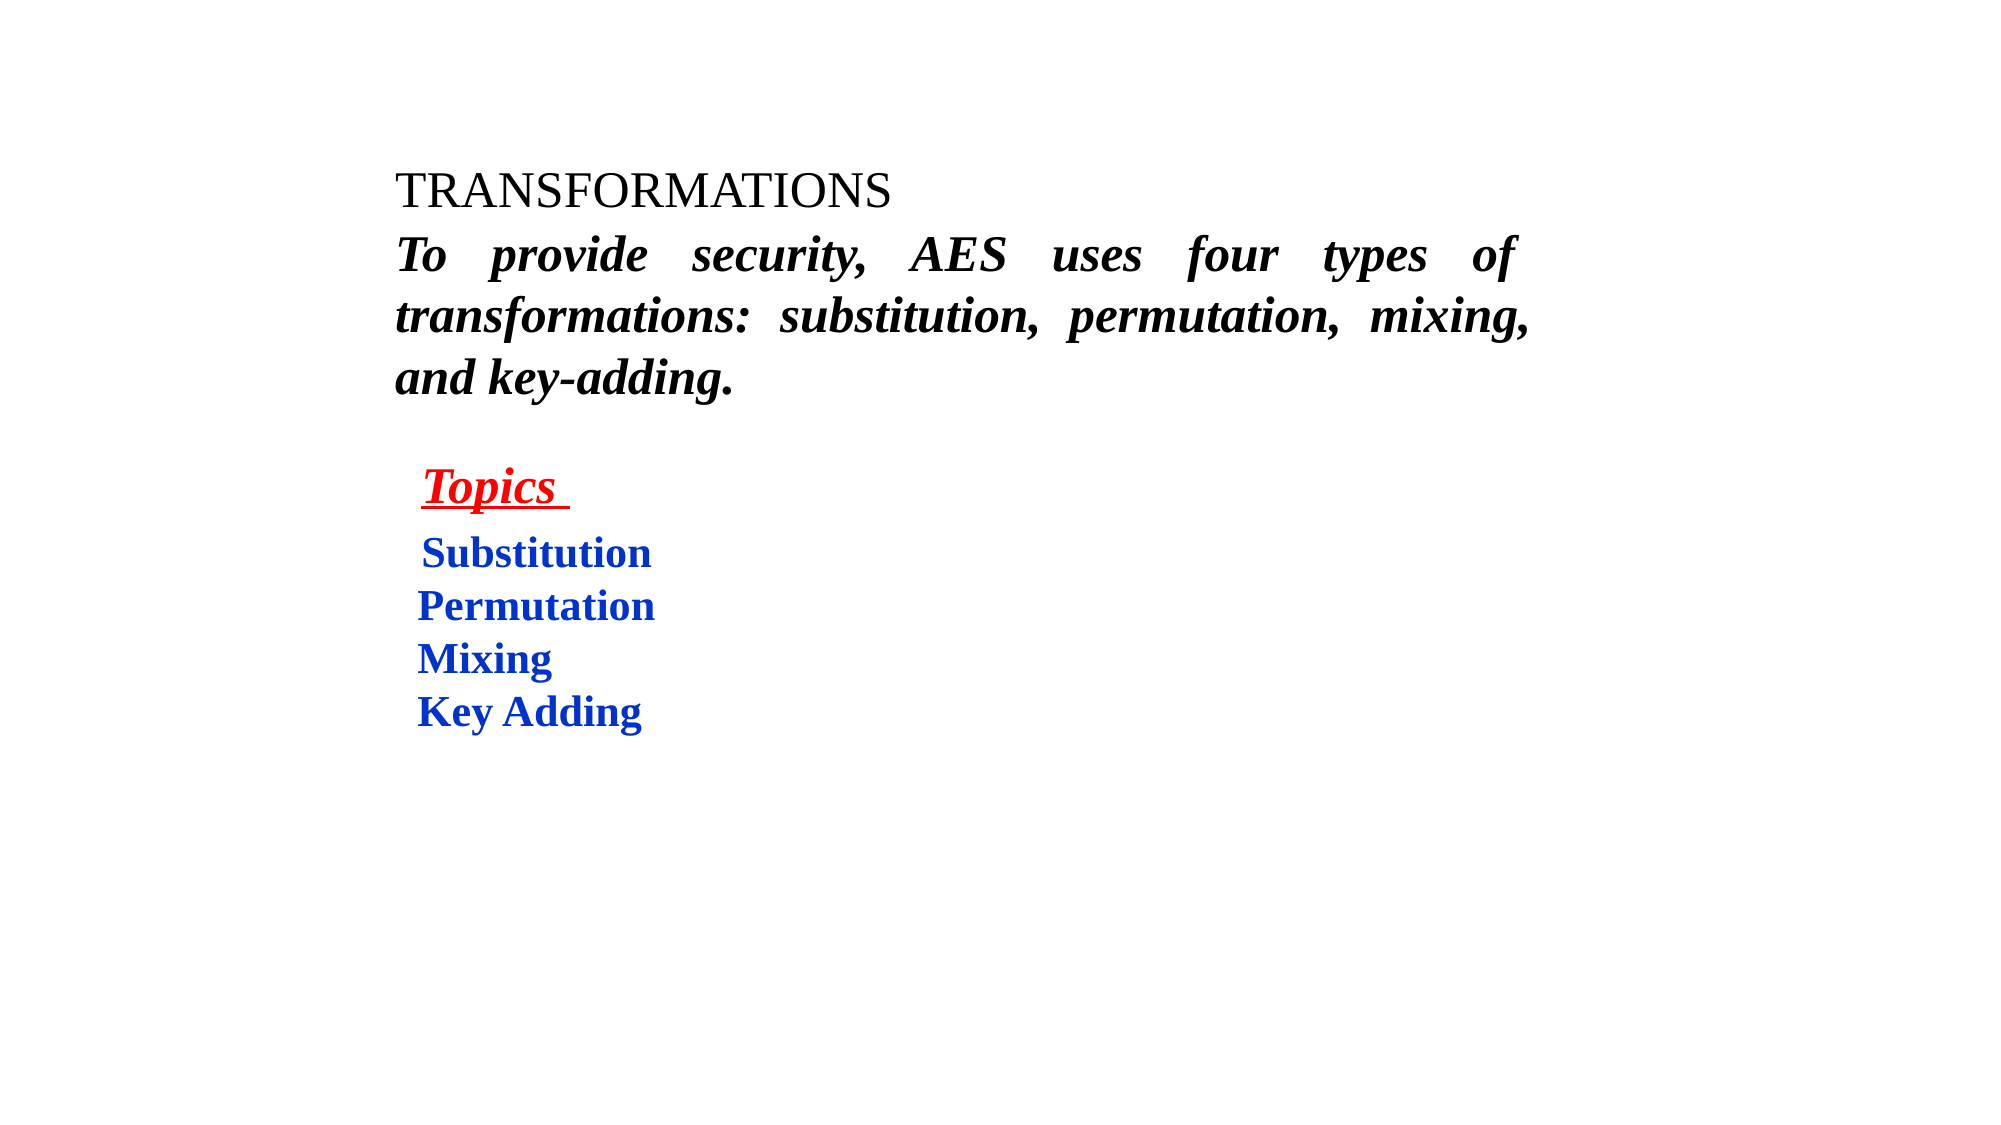

TRANSFORMATIONS
To provide security, AES uses four types of  transformations: substitution, permutation, mixing,  and key-adding.
Topics
Substitution
Permutation
Mixing
Key Adding